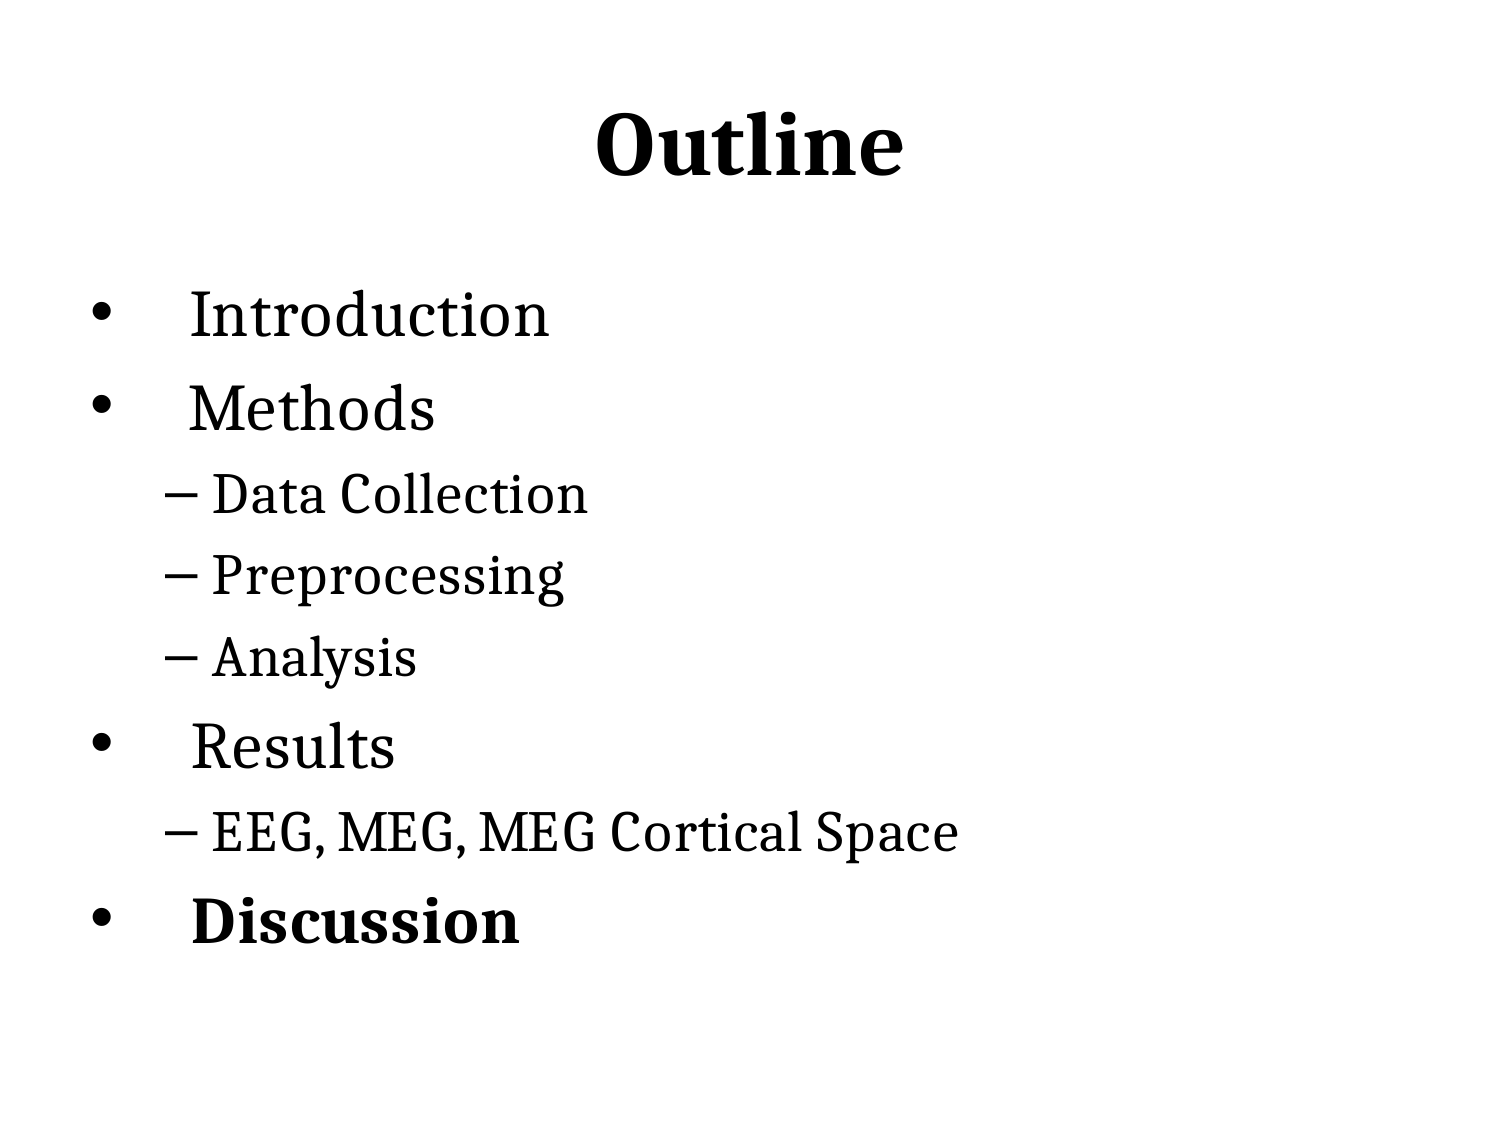

# Outline
   Introduction
   Methods
Data Collection
Preprocessing
Analysis
   Results
EEG, MEG, MEG Cortical Space
   Discussion